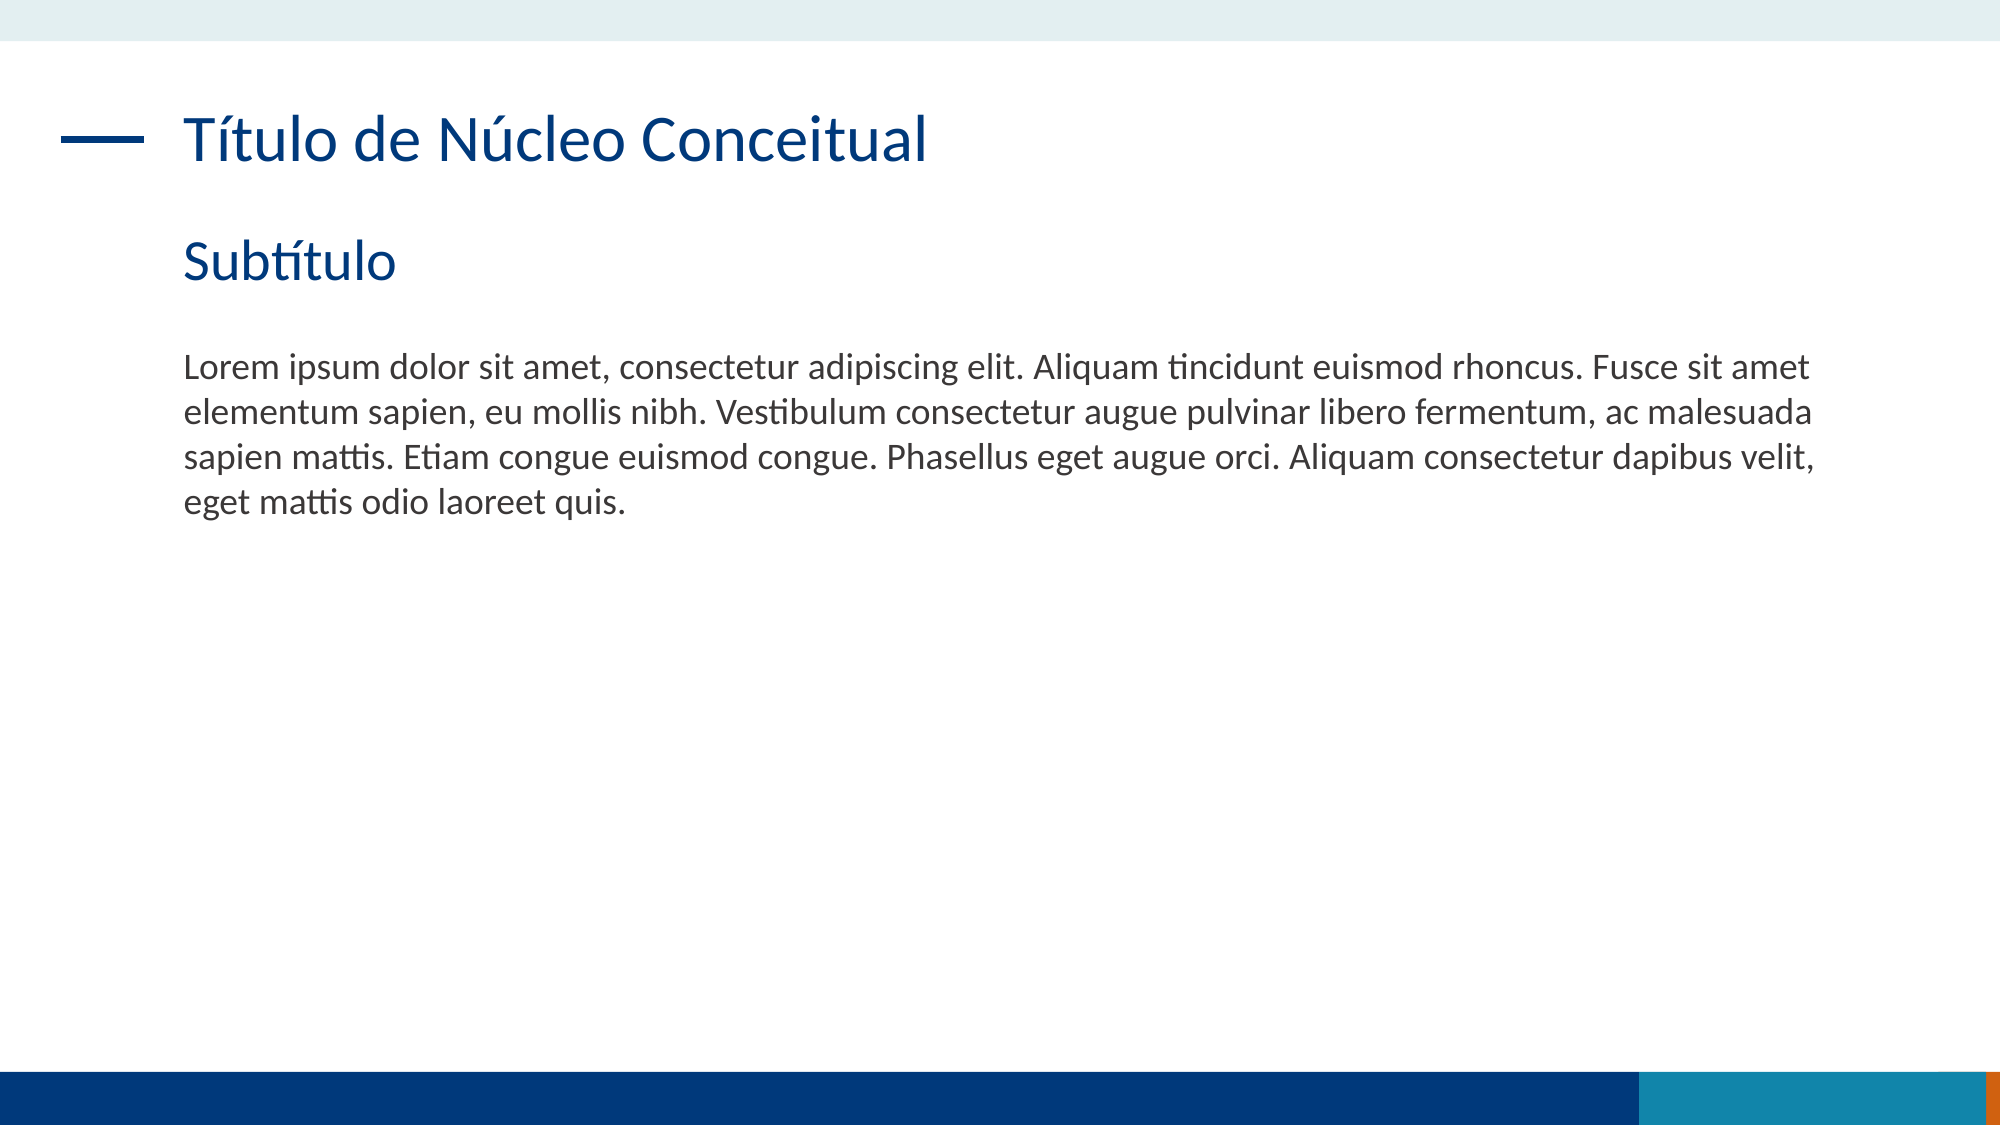

Componente:

Título de núcleo conceitual e subtítulo.
Título de Núcleo Conceitual
Subtítulo

Orientações para professor/LXD:

Não altere a fonte e o tamanho da fonte que utilizar.
Atenção: Todo título de núcleo conceitual é composto do título + tracinho à esquerda.
Lorem ipsum dolor sit amet, consectetur adipiscing elit. Aliquam tincidunt euismod rhoncus. Fusce sit amet elementum sapien, eu mollis nibh. Vestibulum consectetur augue pulvinar libero fermentum, ac malesuada sapien mattis. Etiam congue euismod congue. Phasellus eget augue orci. Aliquam consectetur dapibus velit, eget mattis odio laoreet quis.

Componente:

Texto – corpo

Orientações para professor/LXD:

Utilize a fonte Calibri (corpo) 16